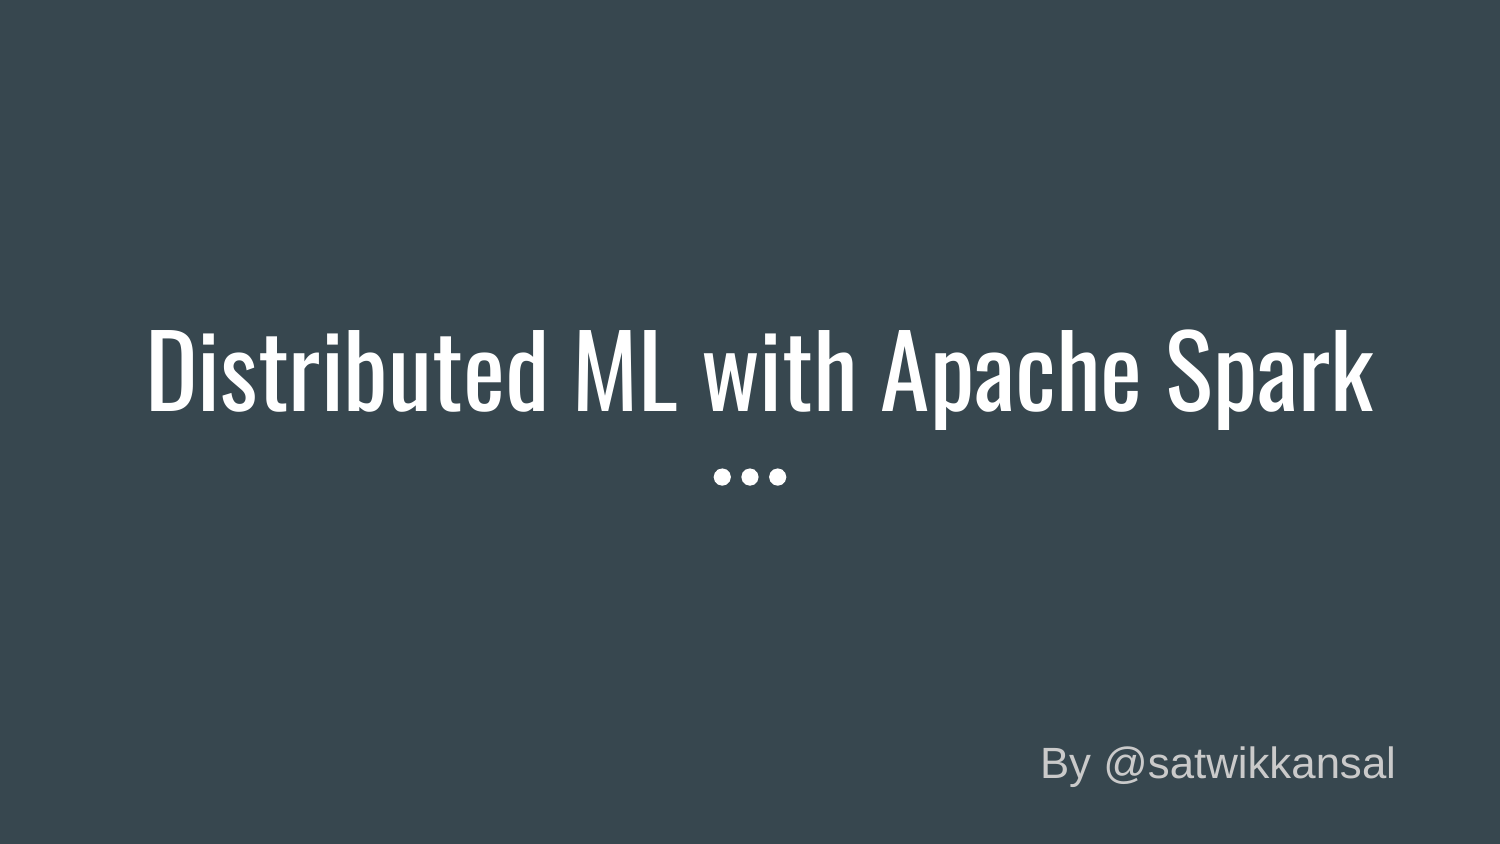

# Distributed ML with Apache Spark
By @satwikkansal